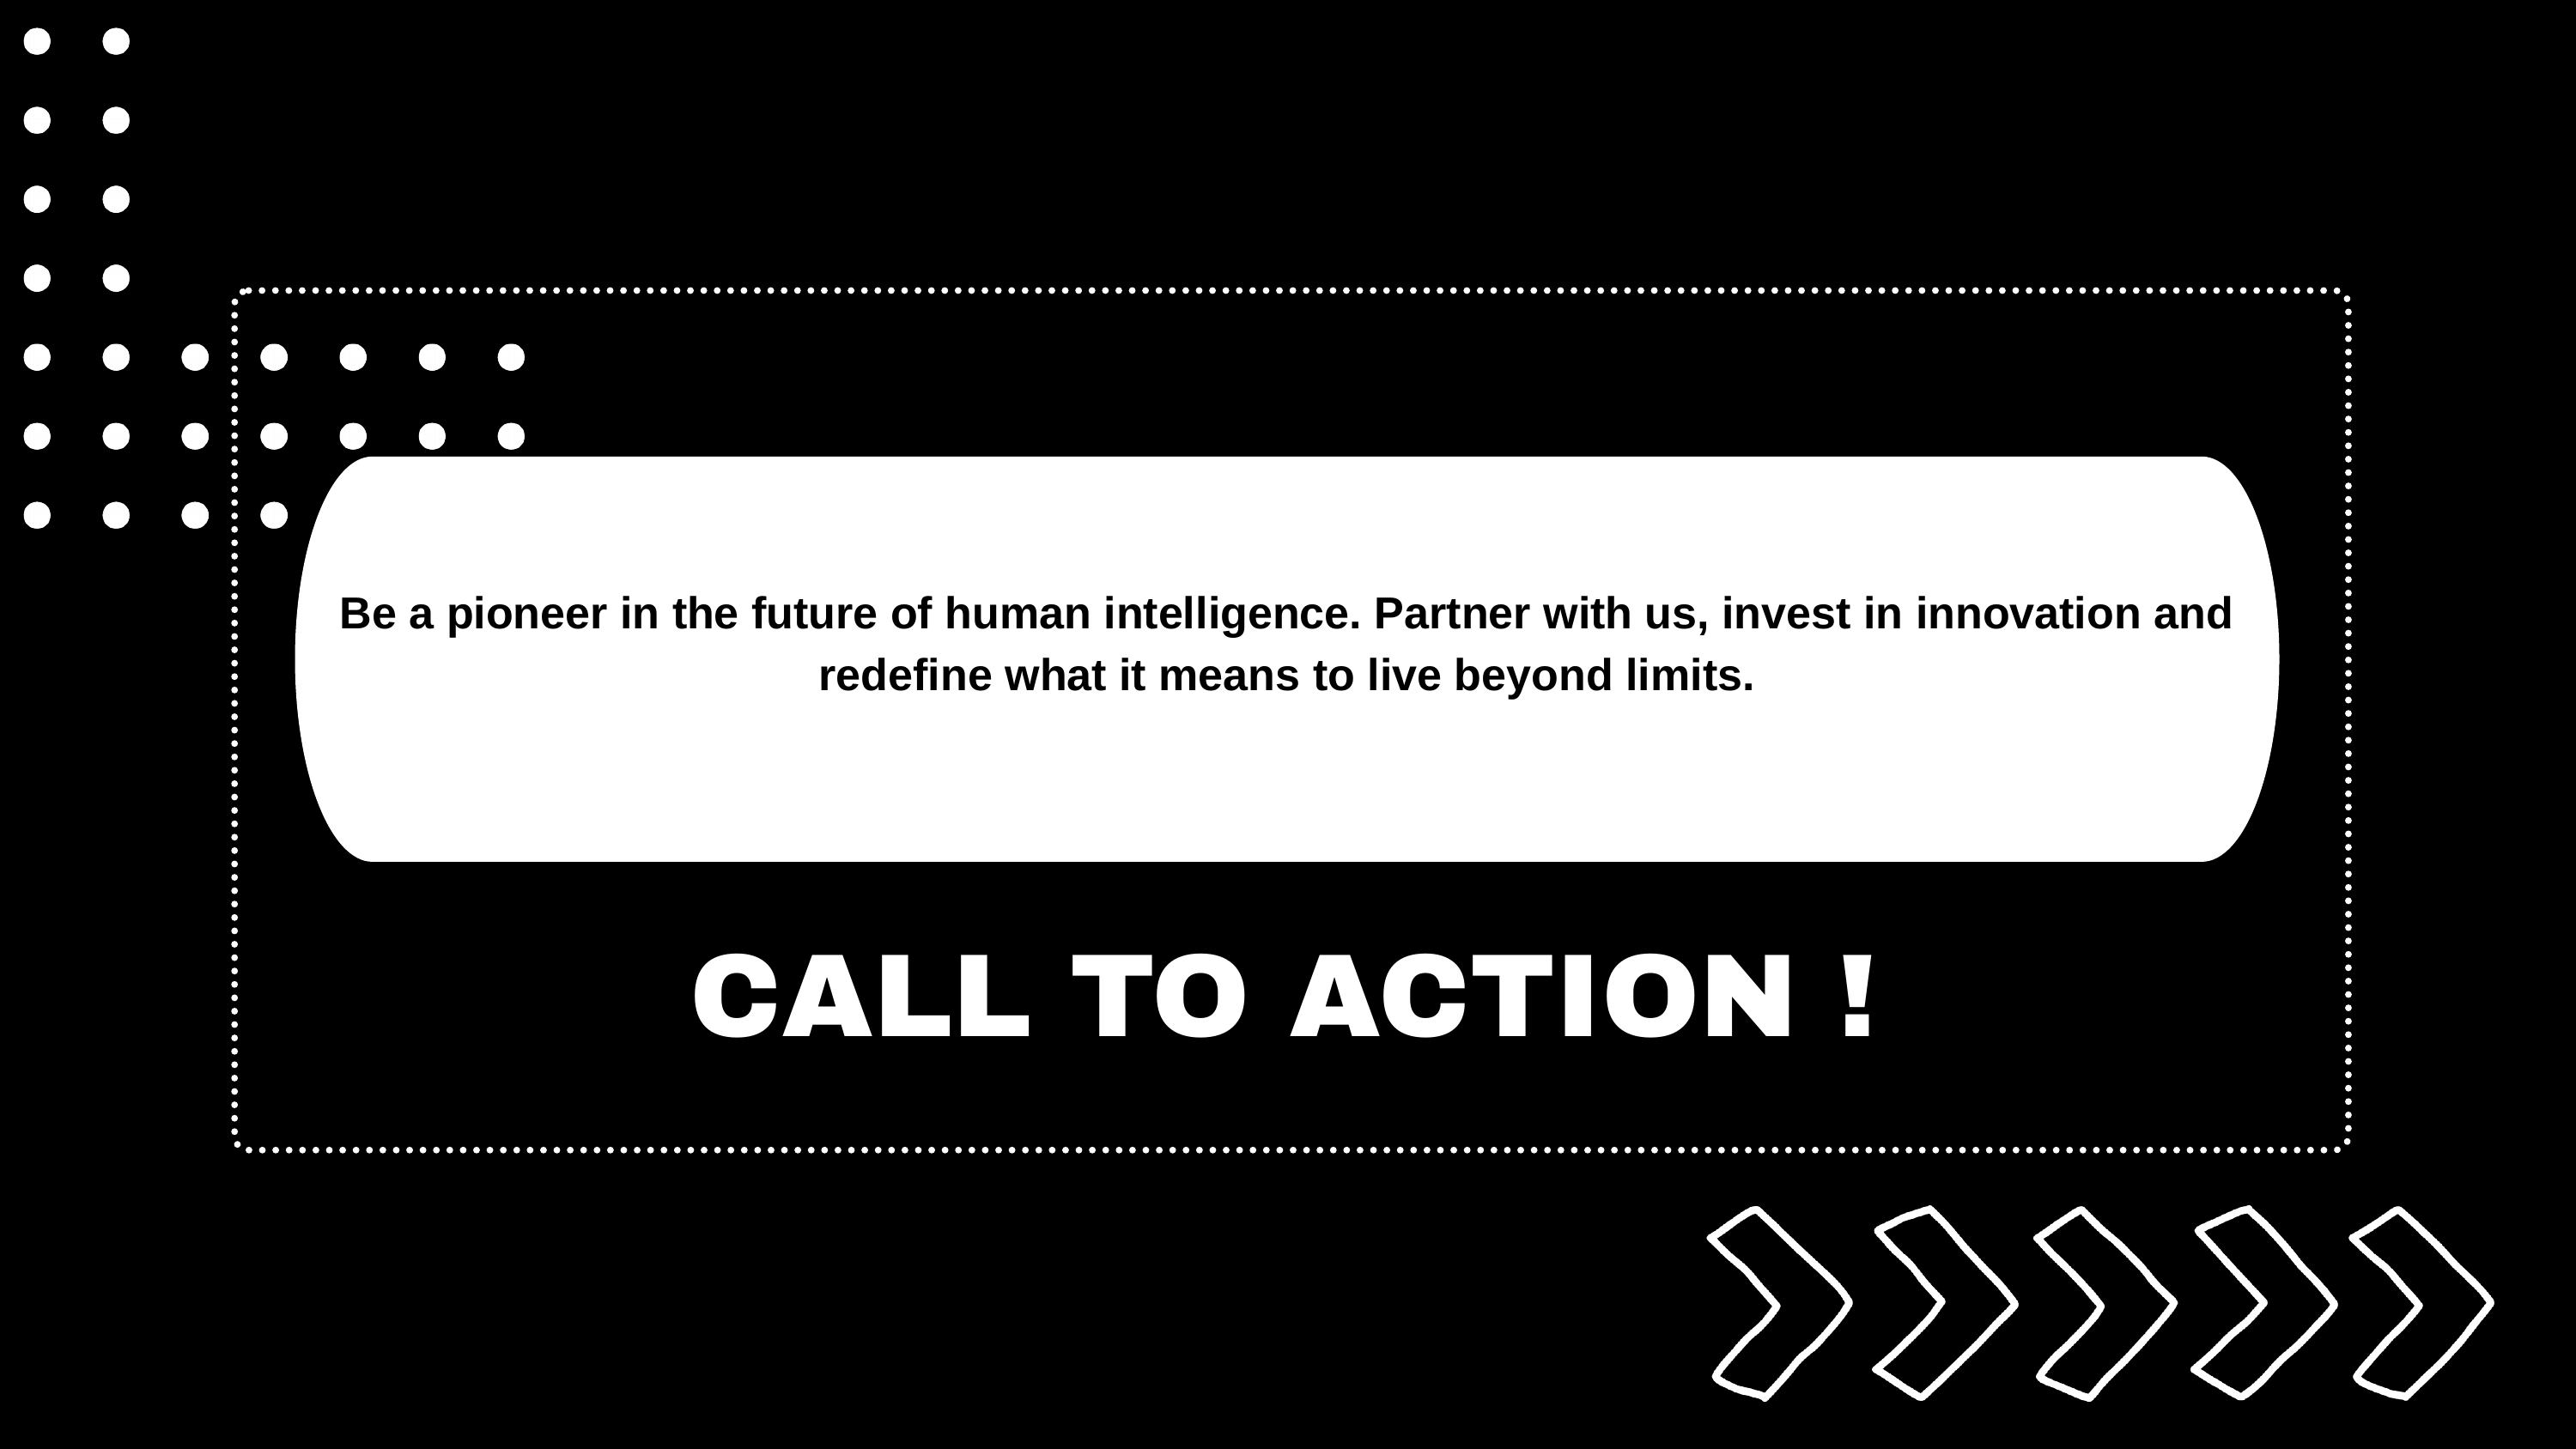

Be a pioneer in the future of human intelligence. Partner with us, invest in innovation and redefine what it means to live beyond limits.
CALL TO ACTION !